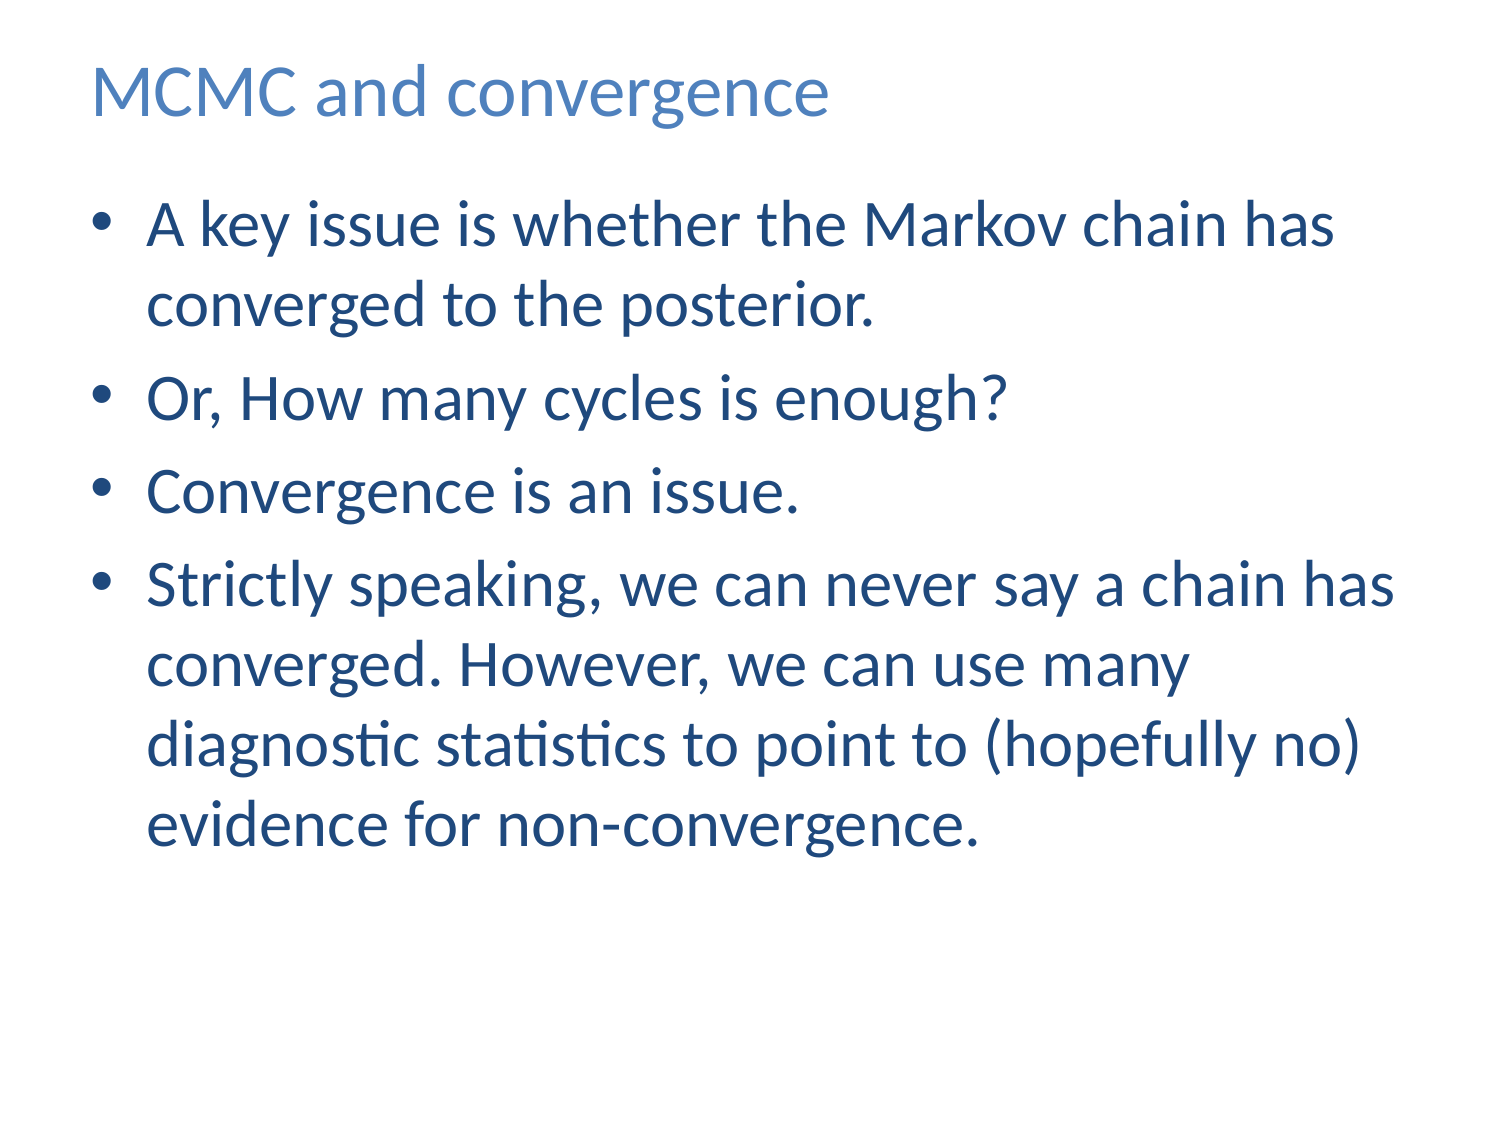

# MCMC and convergence
A key issue is whether the Markov chain has converged to the posterior.
Or, How many cycles is enough?
Convergence is an issue.
Strictly speaking, we can never say a chain has converged. However, we can use many diagnostic statistics to point to (hopefully no) evidence for non-convergence.